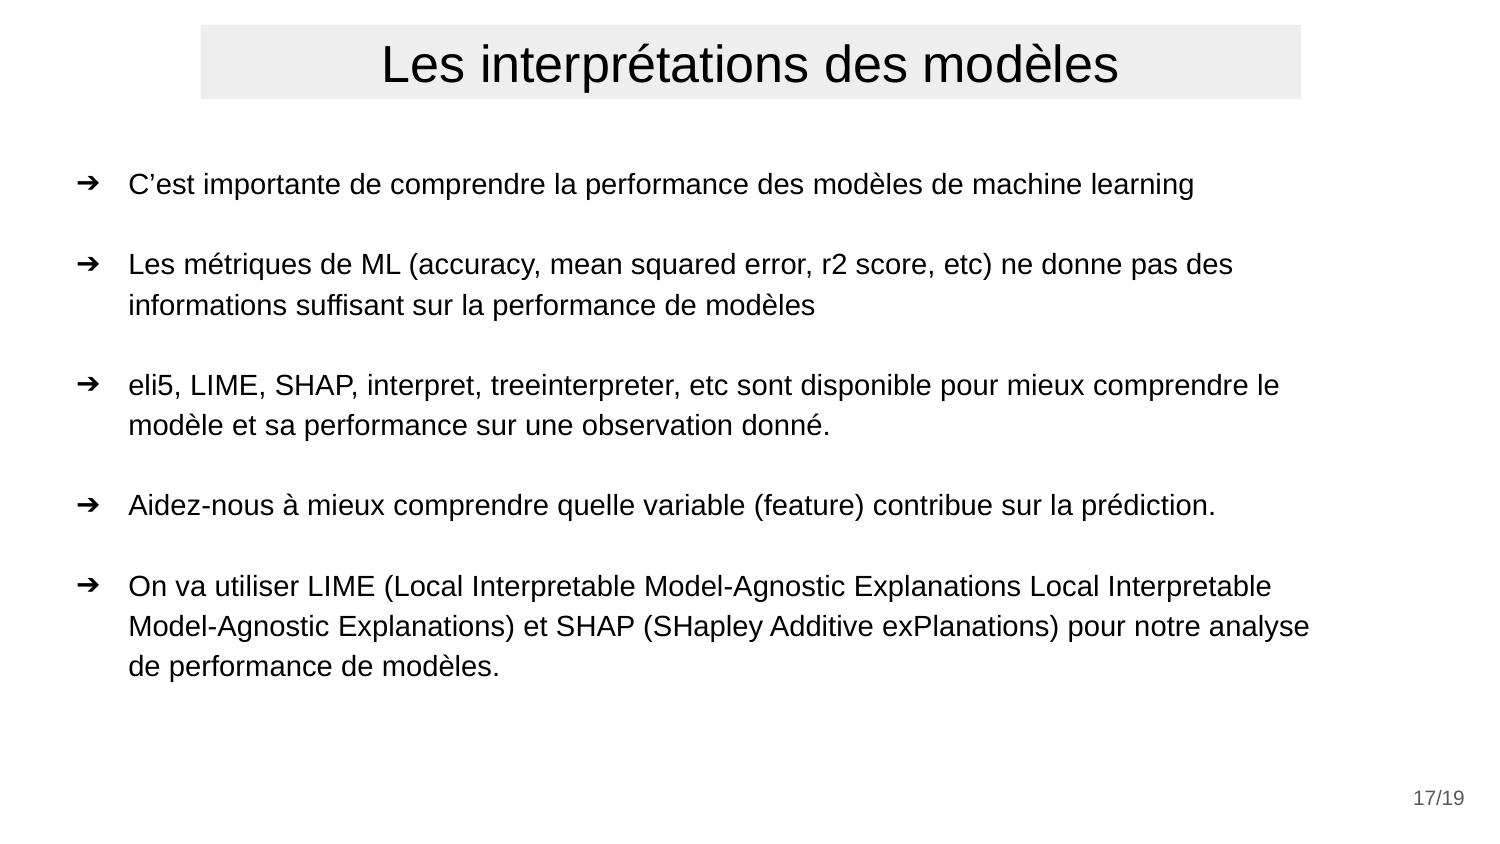

Les interprétations des modèles
C’est importante de comprendre la performance des modèles de machine learning

Les métriques de ML (accuracy, mean squared error, r2 score, etc) ne donne pas des informations suffisant sur la performance de modèles

eli5, LIME, SHAP, interpret, treeinterpreter, etc sont disponible pour mieux comprendre le modèle et sa performance sur une observation donné.

Aidez-nous à mieux comprendre quelle variable (feature) contribue sur la prédiction.

On va utiliser LIME (Local Interpretable Model-Agnostic Explanations Local Interpretable Model-Agnostic Explanations) et SHAP (SHapley Additive exPlanations) pour notre analyse de performance de modèles.
17/19